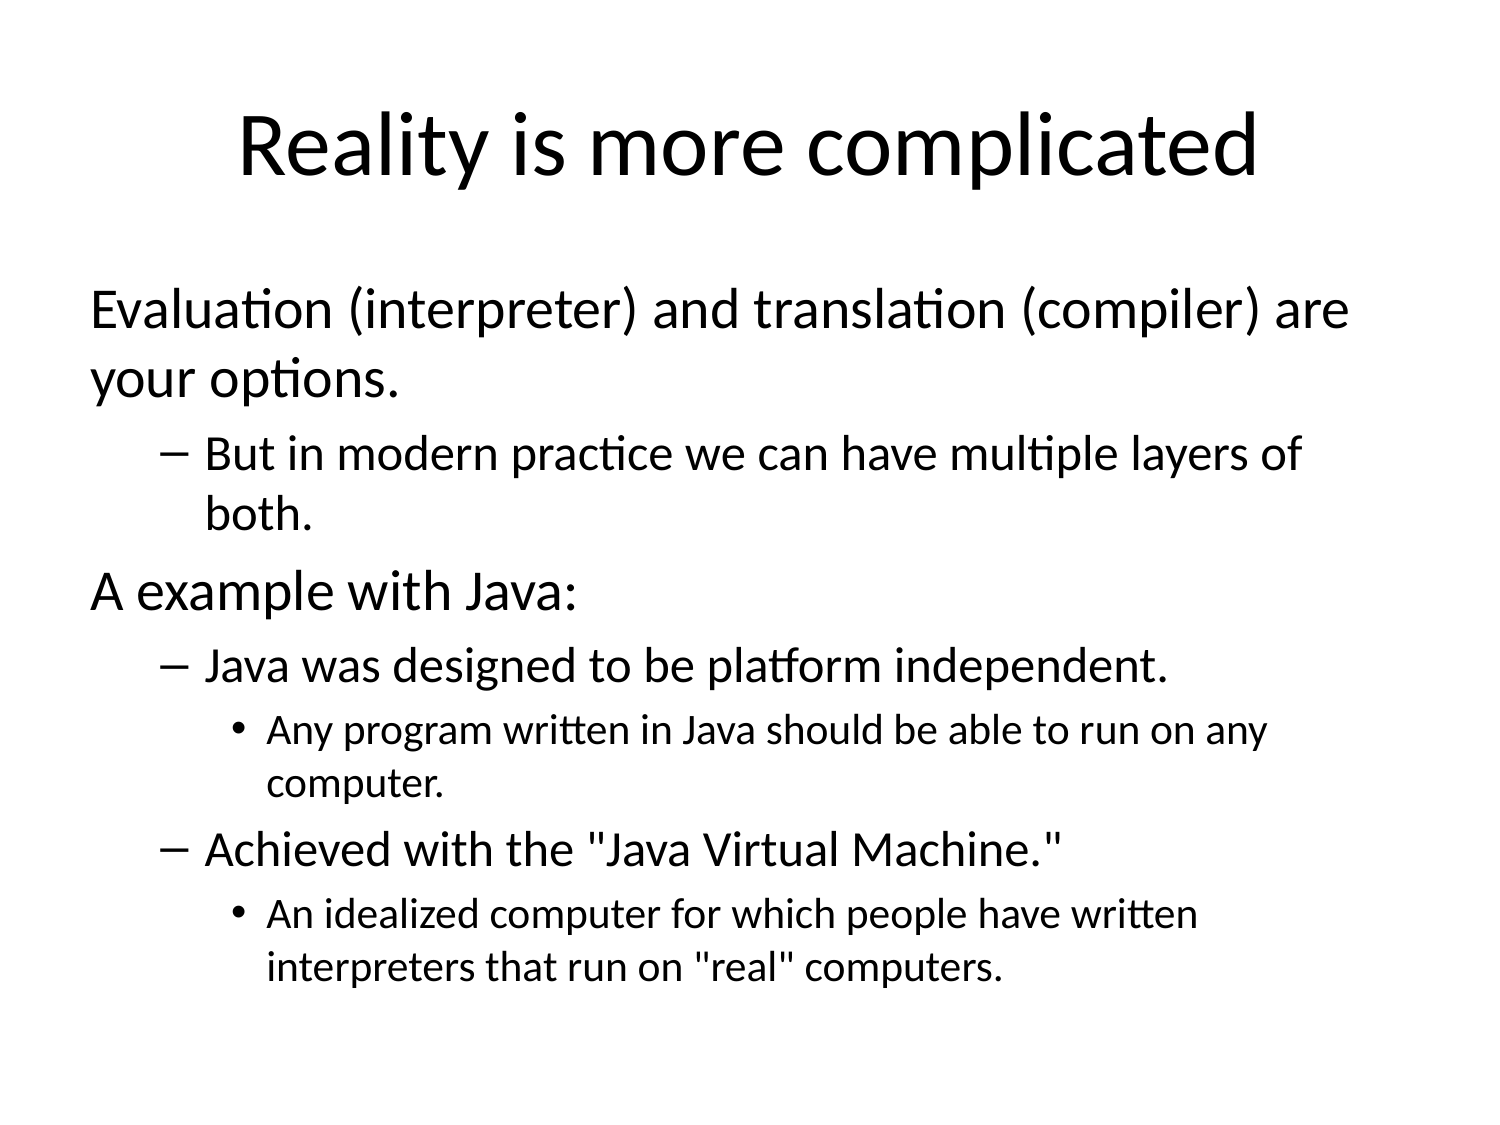

# Reality is more complicated
Evaluation (interpreter) and translation (compiler) are your options.
But in modern practice we can have multiple layers of both.
A example with Java:
Java was designed to be platform independent.
Any program written in Java should be able to run on any computer.
Achieved with the "Java Virtual Machine."
An idealized computer for which people have written interpreters that run on "real" computers.